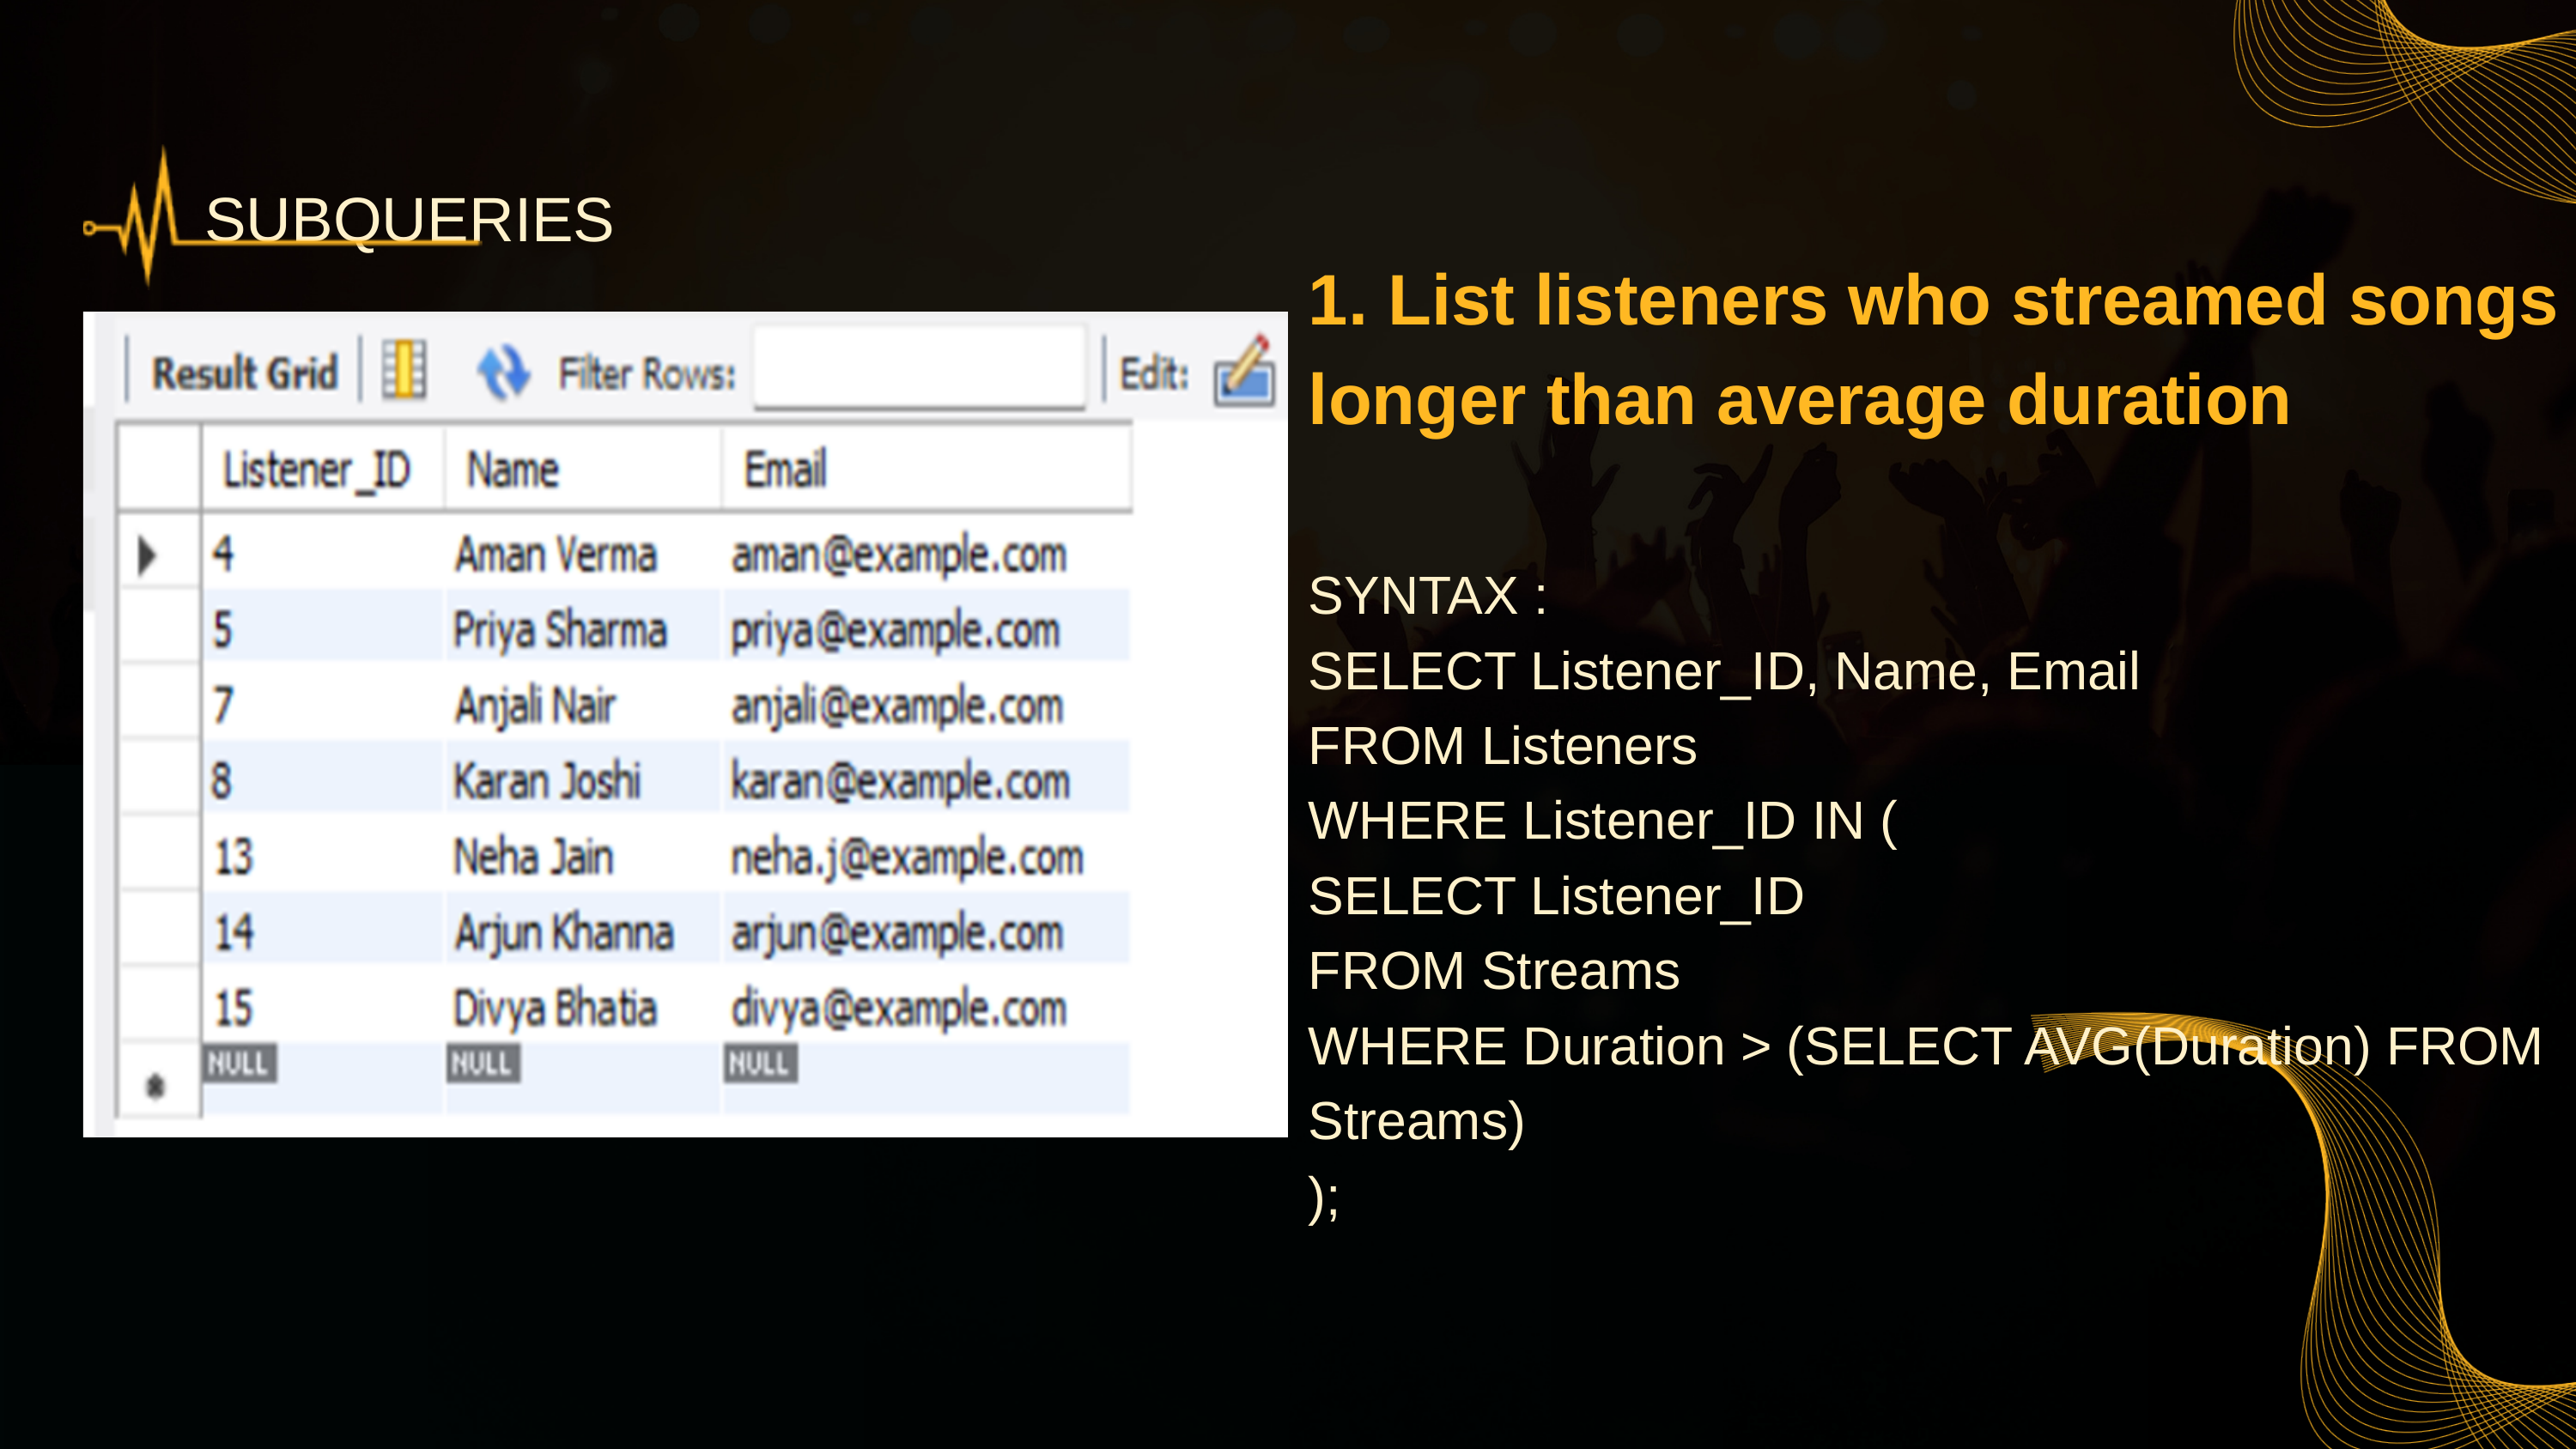

SUBQUERIES
1. List listeners who streamed songs longer than average duration

SYNTAX :
SELECT Listener_ID, Name, Email
FROM Listeners
WHERE Listener_ID IN (
SELECT Listener_ID
FROM Streams
WHERE Duration > (SELECT AVG(Duration) FROM Streams)
);